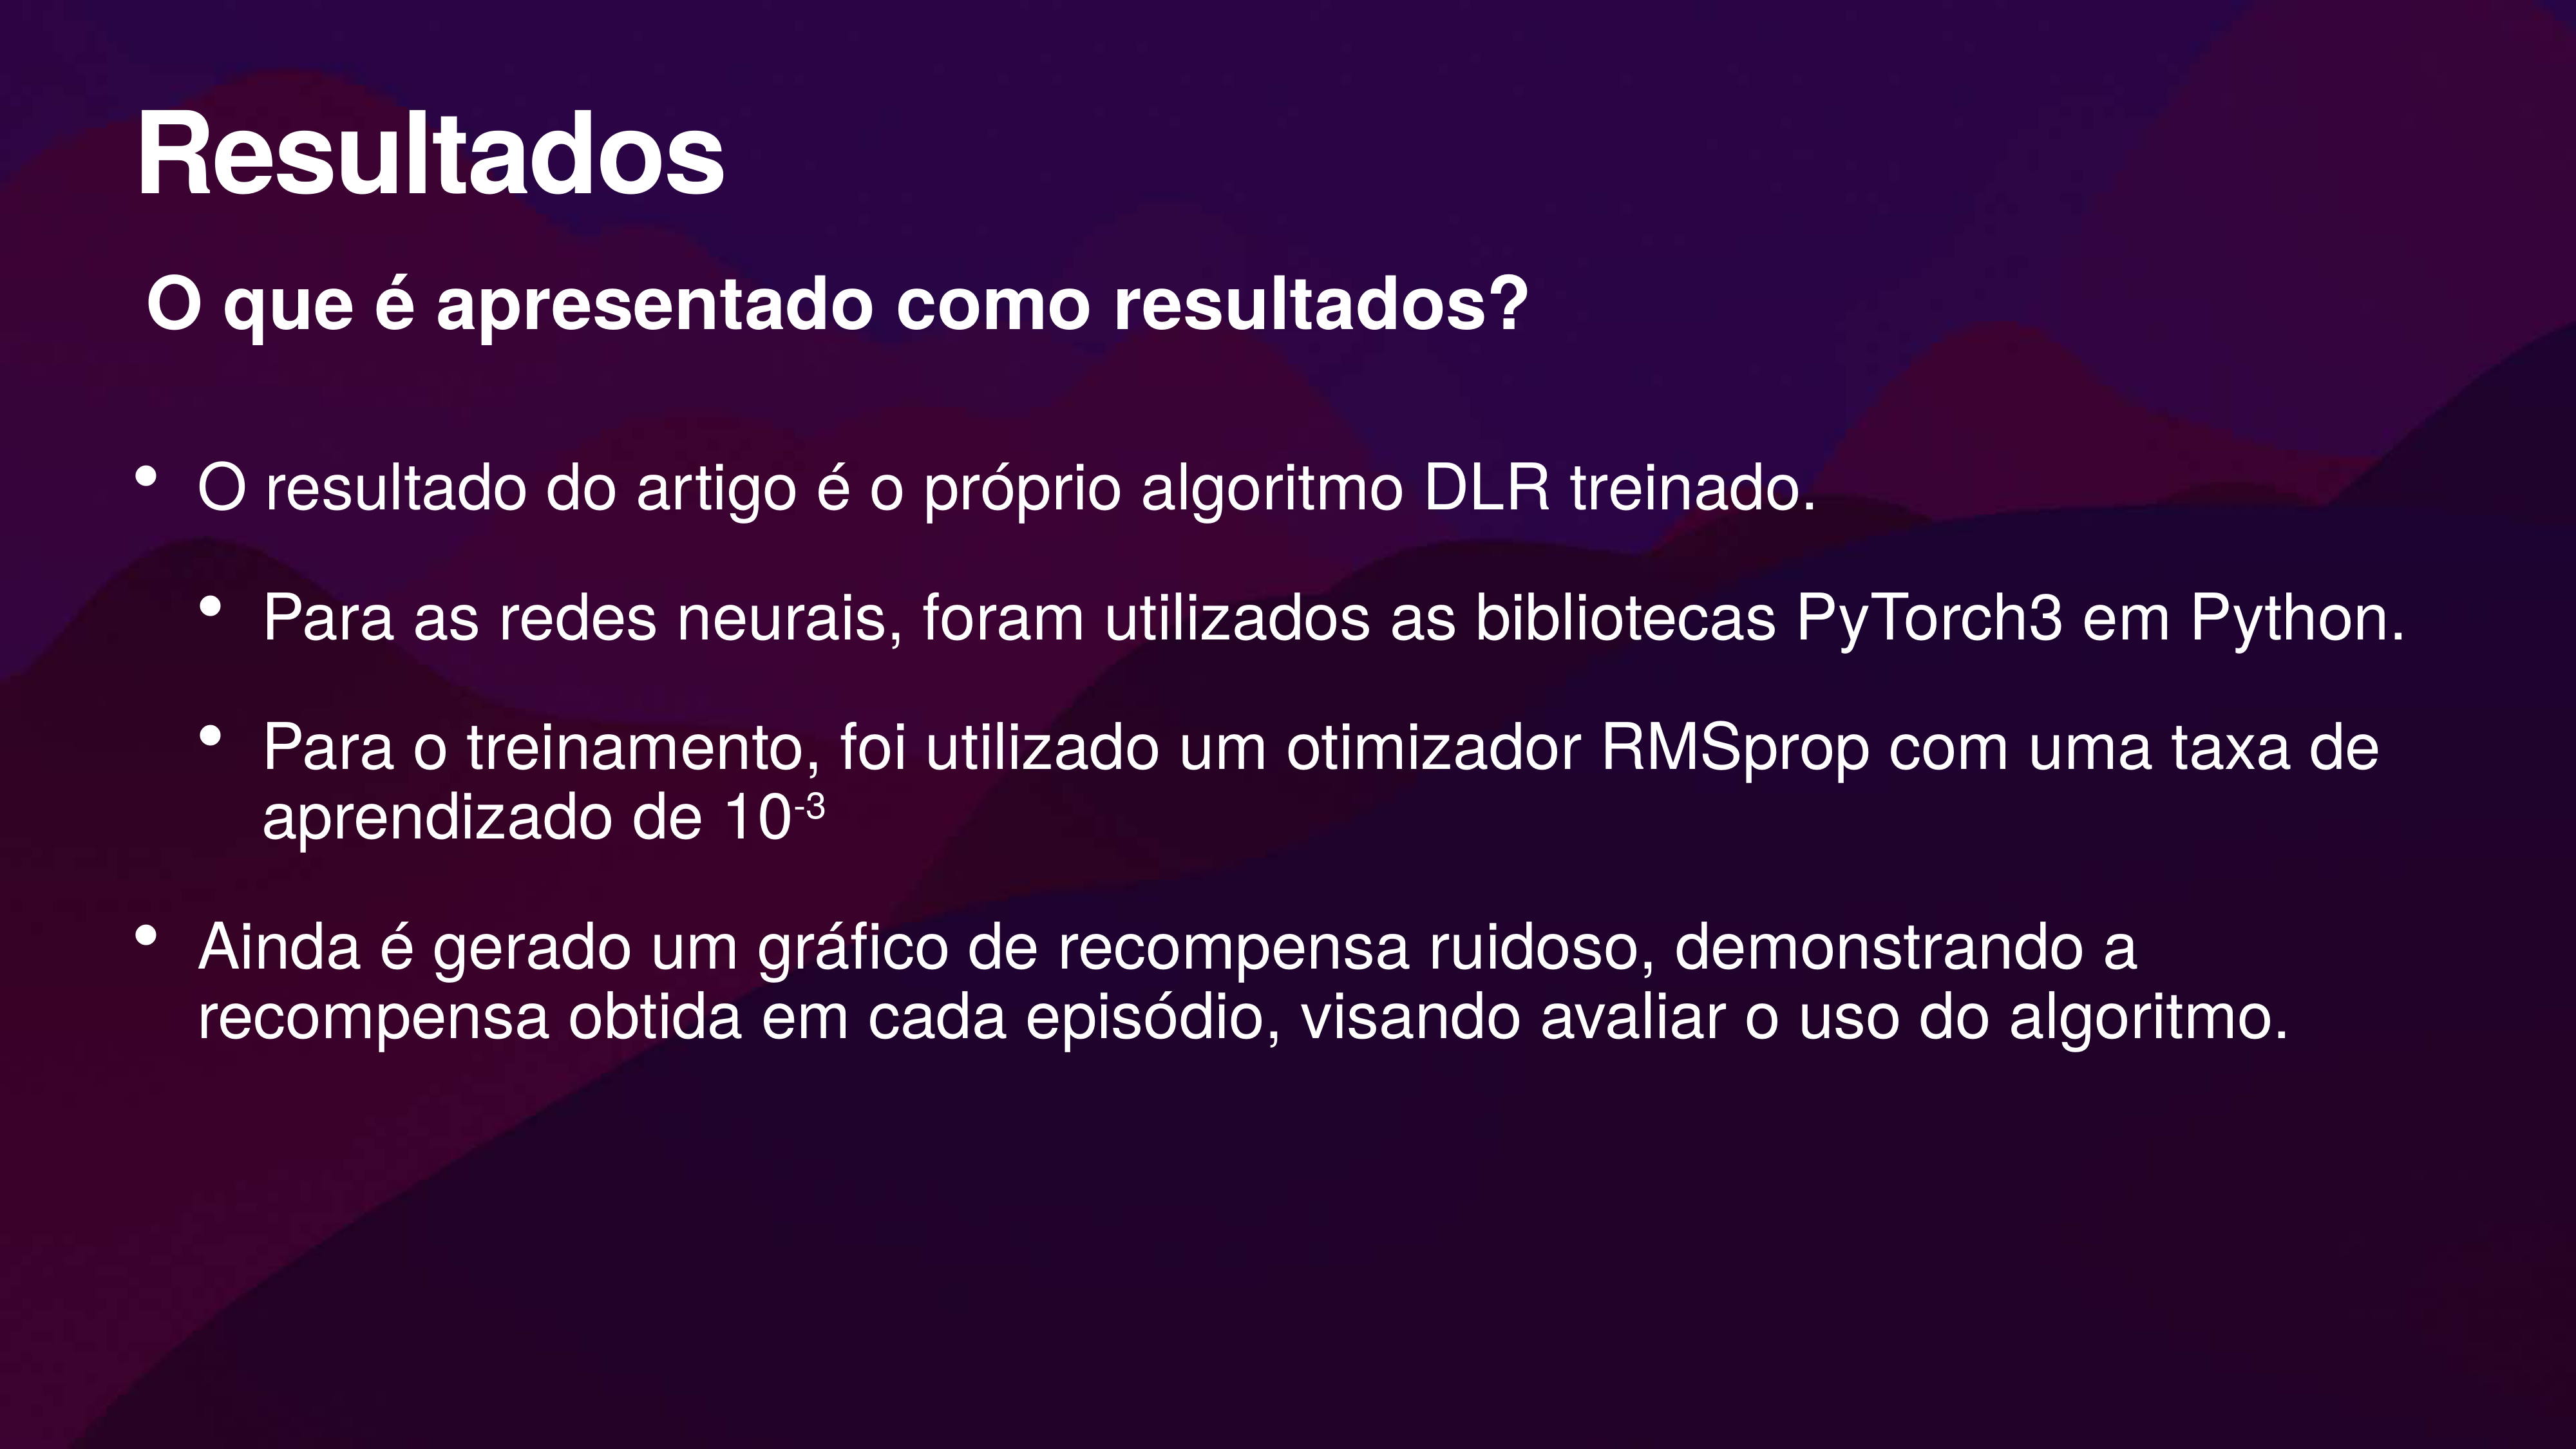

# Resultados
O que é apresentado como resultados?
O resultado do artigo é o próprio algoritmo DLR treinado.
Para as redes neurais, foram utilizados as bibliotecas PyTorch3 em Python.
Para o treinamento, foi utilizado um otimizador RMSprop com uma taxa de aprendizado de 10-3
Ainda é gerado um gráfico de recompensa ruidoso, demonstrando a recompensa obtida em cada episódio, visando avaliar o uso do algoritmo.